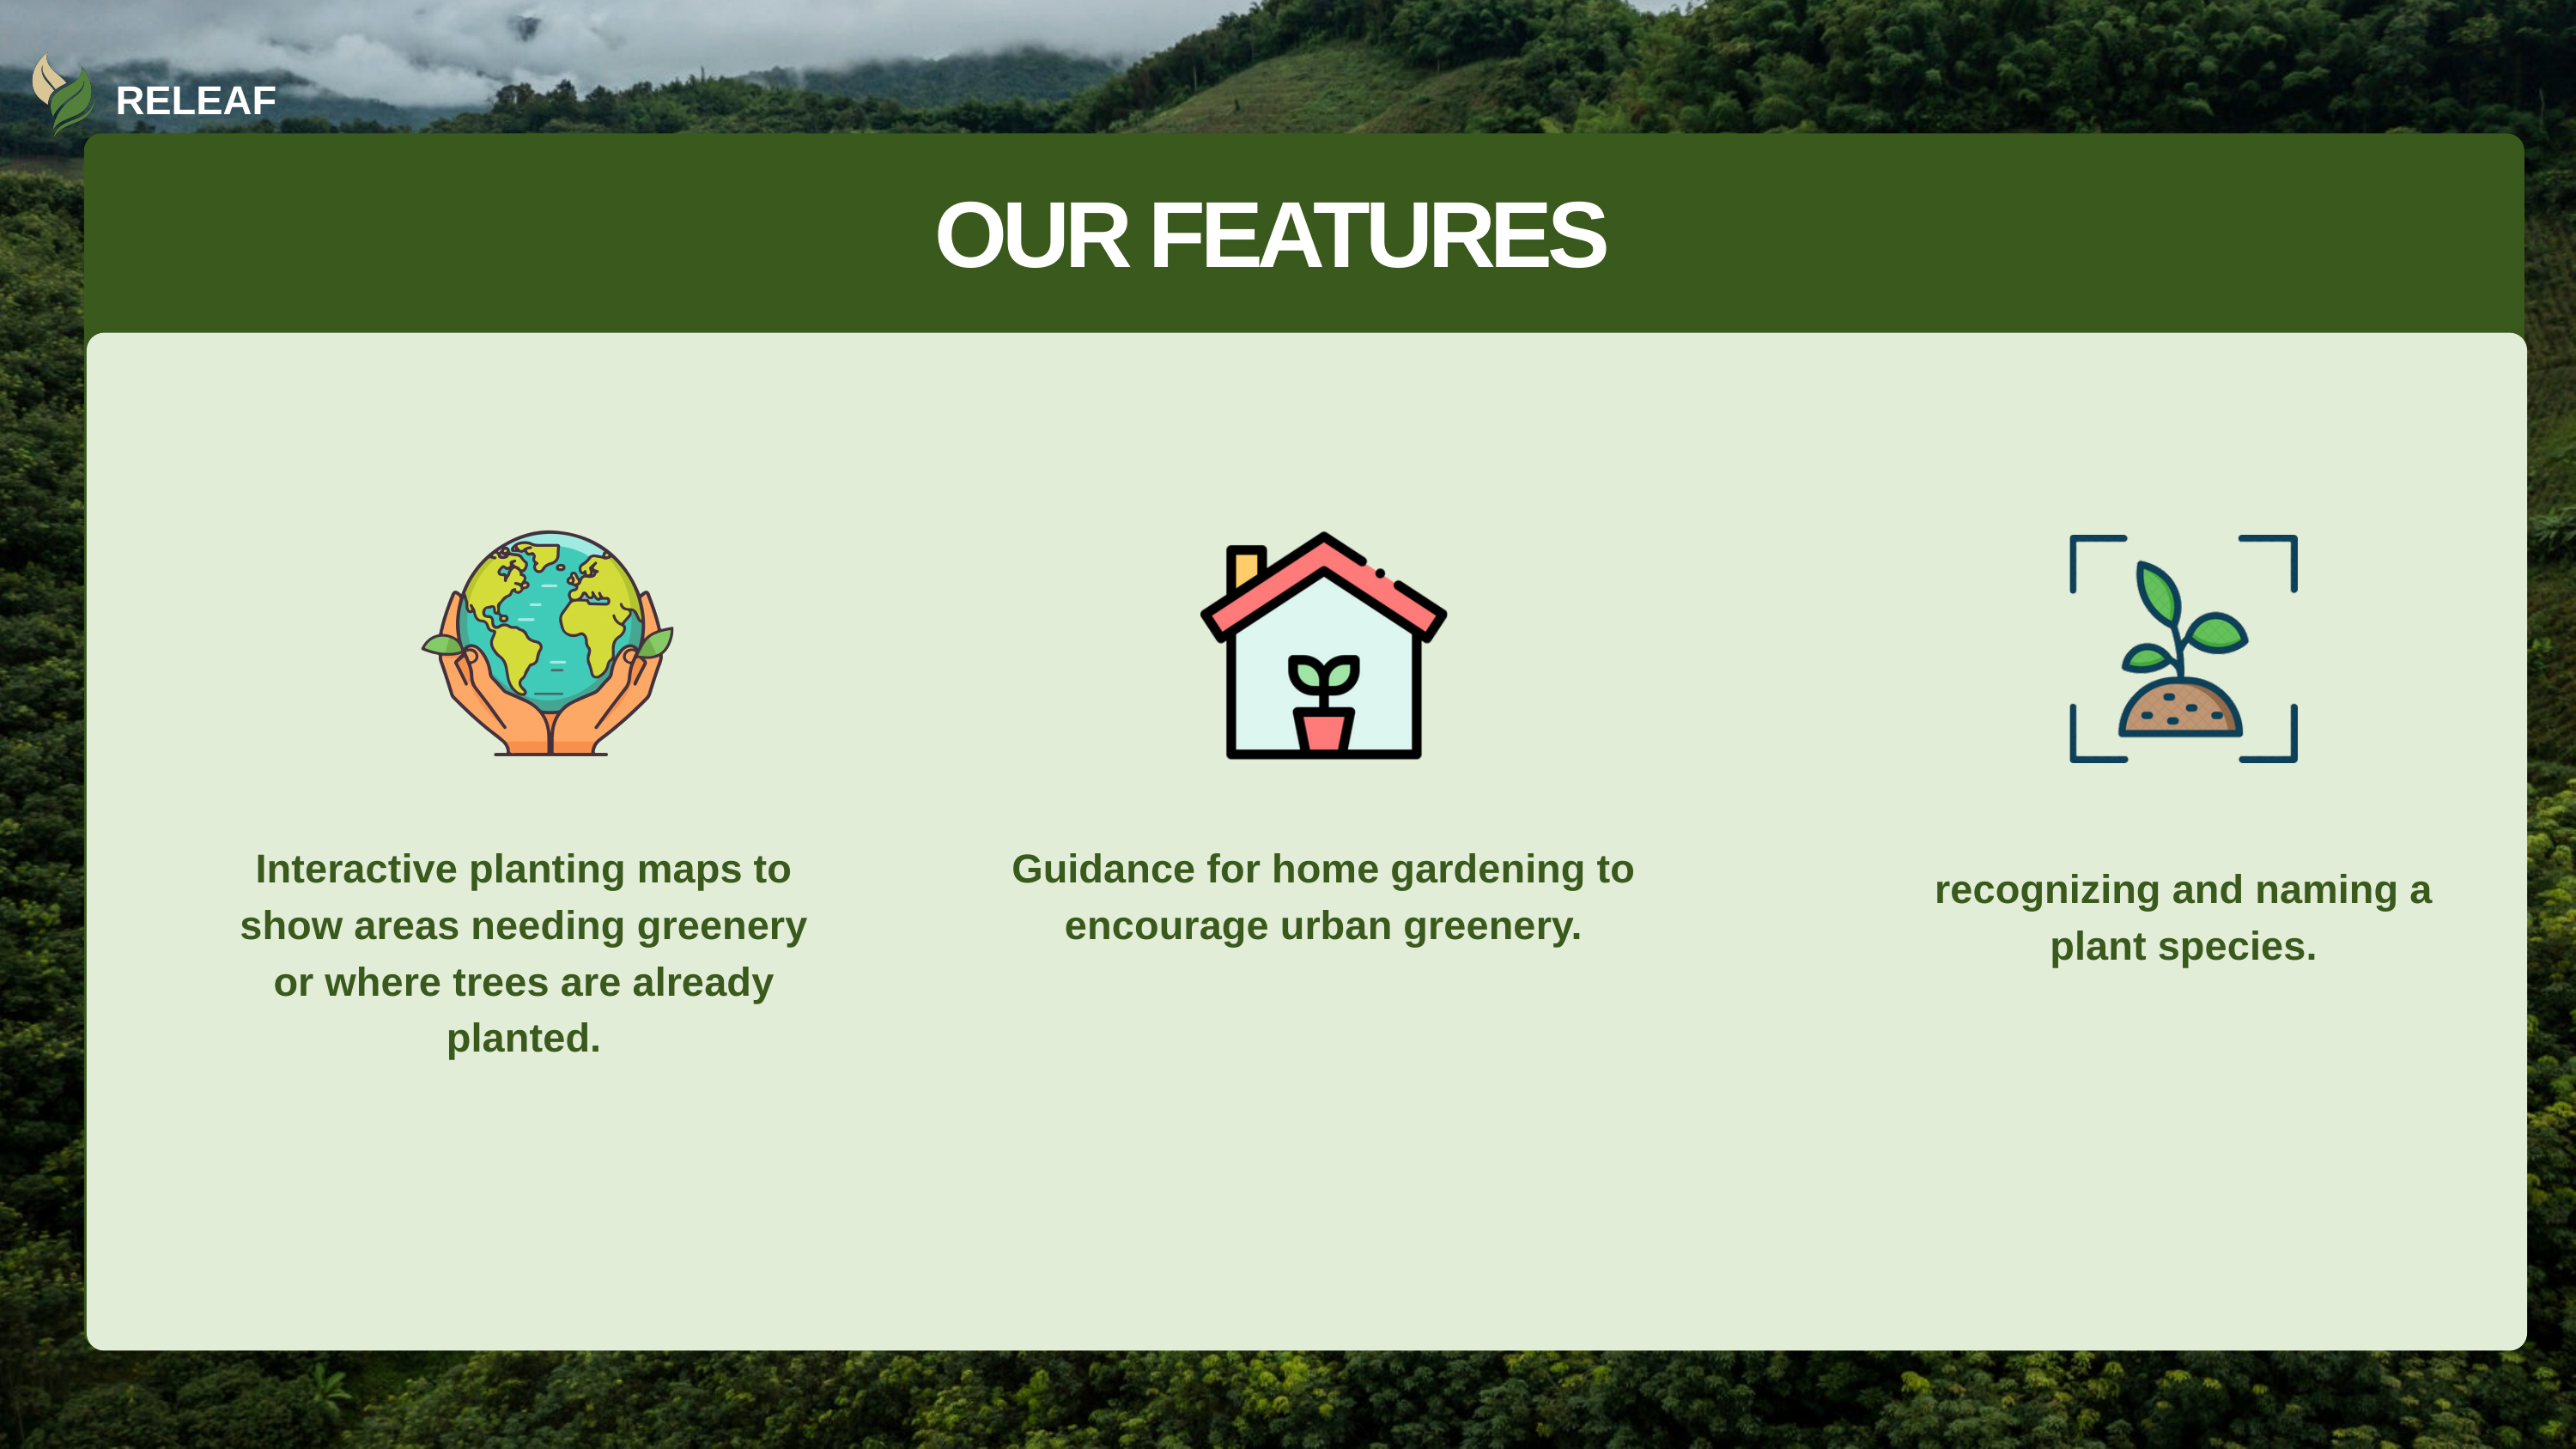

RELEAF

OUR FEATURES

Interactive planting maps to show areas needing greenery or where trees are already planted.
Guidance for home gardening to encourage urban greenery.

recognizing and naming a plant species.